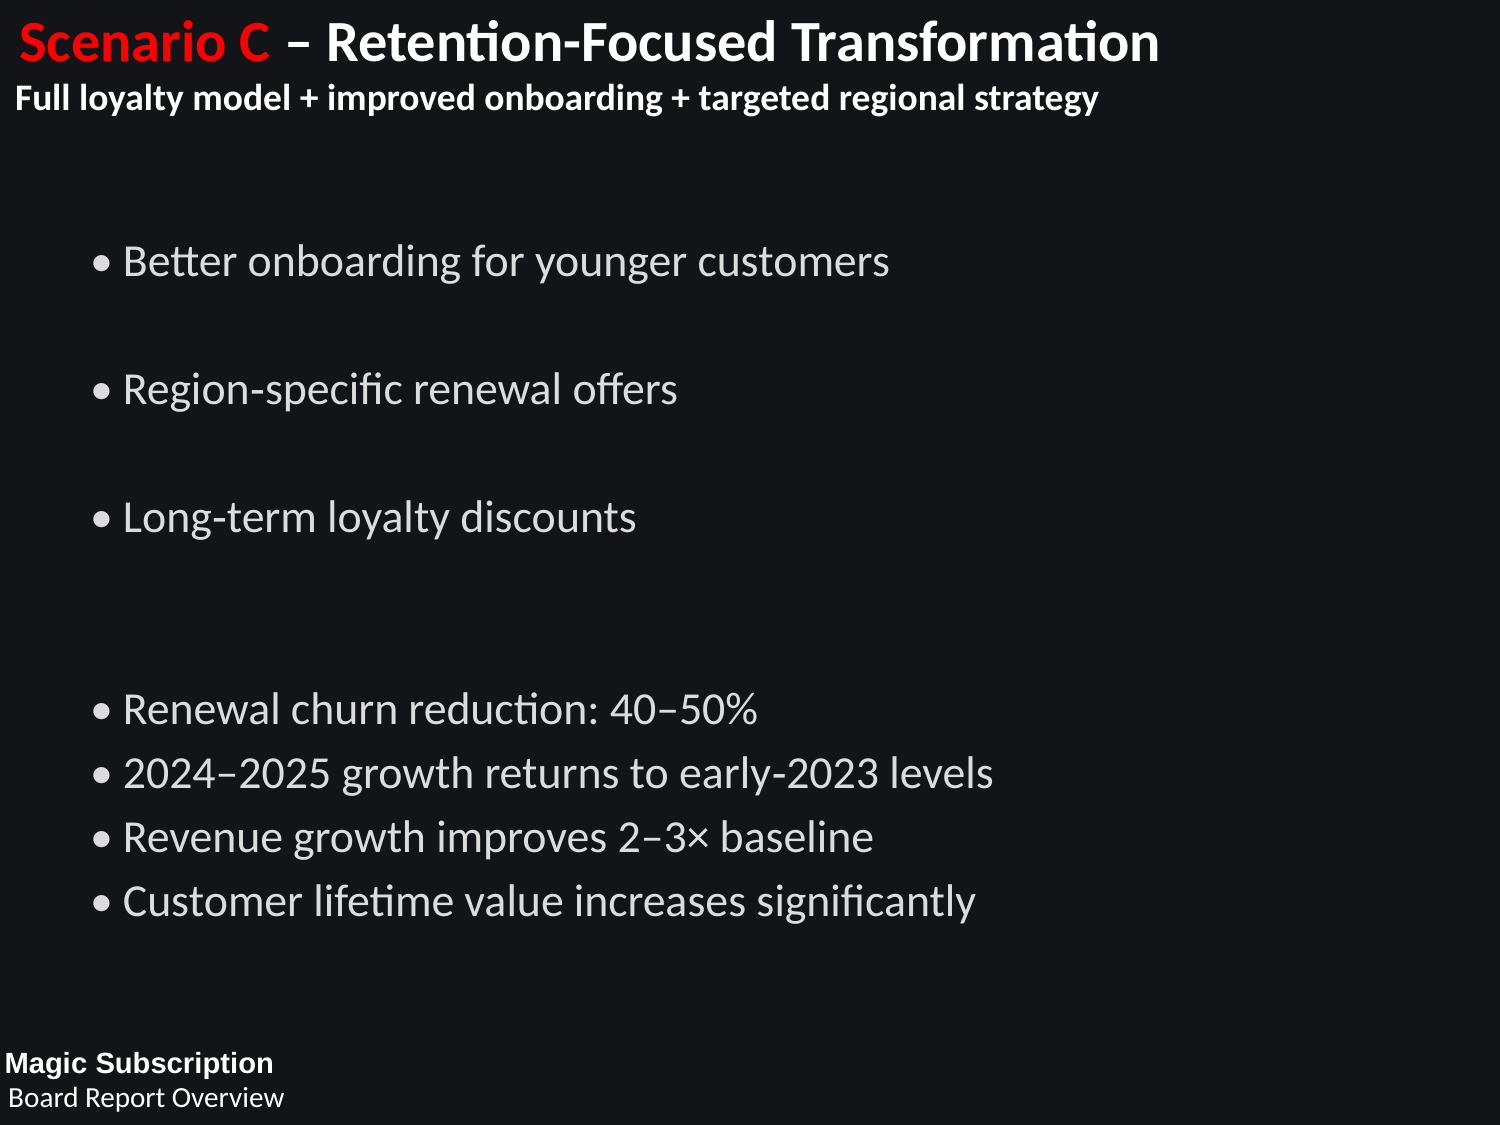

Scenario C – Retention-Focused Transformation
Full loyalty model + improved onboarding + targeted regional strategy
• Better onboarding for younger customers

• Region‑specific renewal offers

• Long‑term loyalty discounts

• Renewal churn reduction: 40–50%
• 2024–2025 growth returns to early‑2023 levels
• Revenue growth improves 2–3× baseline
• Customer lifetime value increases significantly
Magic Subscription
 Board Report Overview